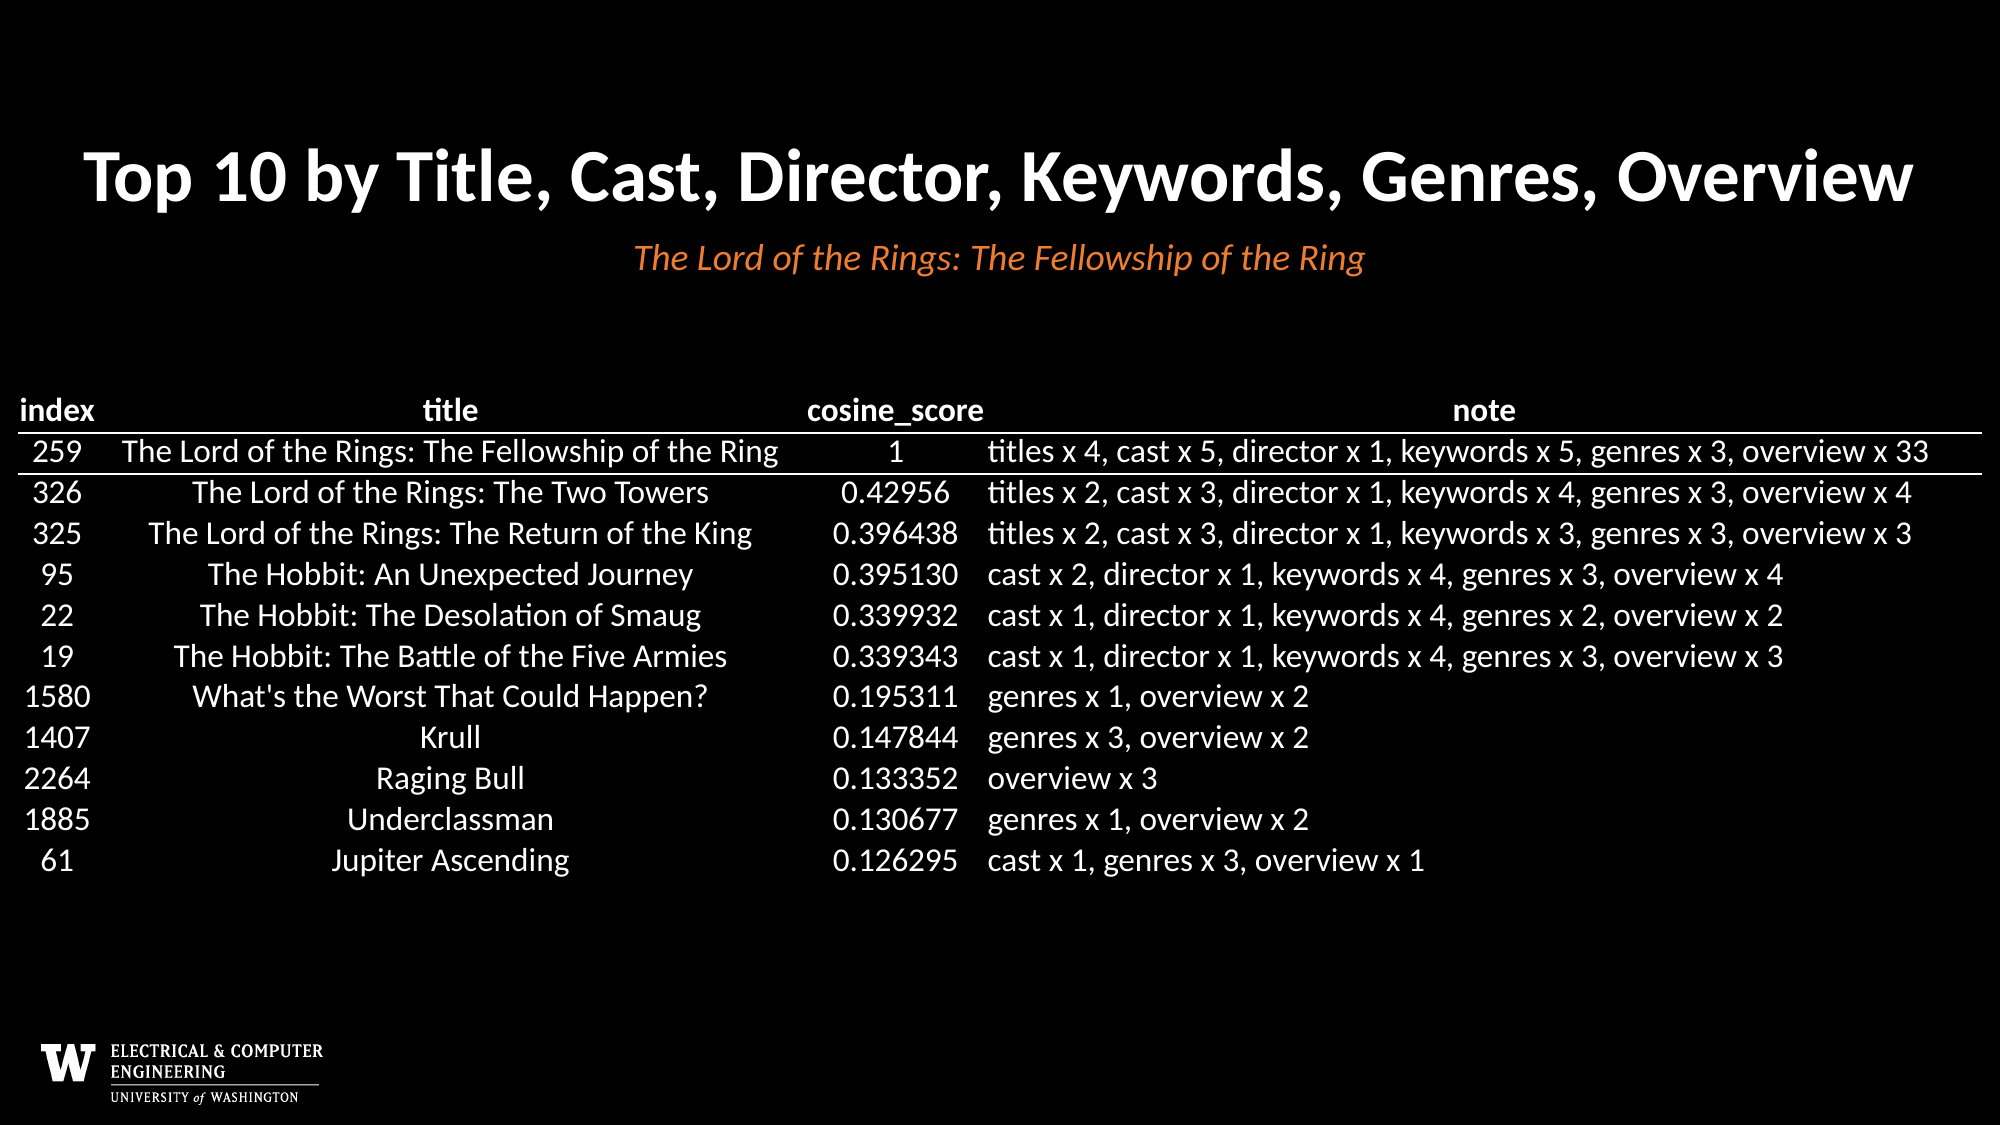

Top 10 by Title, Cast, Director, Keywords, Genres, Overview
The Lord of the Rings: The Fellowship of the Ring
| index | title | cosine\_score | note |
| --- | --- | --- | --- |
| 259 | The Lord of the Rings: The Fellowship of the Ring | 1 | titles x 4, cast x 5, director x 1, keywords x 5, genres x 3, overview x 33 |
| 326 | The Lord of the Rings: The Two Towers | 0.42956 | titles x 2, cast x 3, director x 1, keywords x 4, genres x 3, overview x 4 |
| 325 | The Lord of the Rings: The Return of the King | 0.396438 | titles x 2, cast x 3, director x 1, keywords x 3, genres x 3, overview x 3 |
| 95 | The Hobbit: An Unexpected Journey | 0.395130 | cast x 2, director x 1, keywords x 4, genres x 3, overview x 4 |
| 22 | The Hobbit: The Desolation of Smaug | 0.339932 | cast x 1, director x 1, keywords x 4, genres x 2, overview x 2 |
| 19 | The Hobbit: The Battle of the Five Armies | 0.339343 | cast x 1, director x 1, keywords x 4, genres x 3, overview x 3 |
| 1580 | What's the Worst That Could Happen? | 0.195311 | genres x 1, overview x 2 |
| 1407 | Krull | 0.147844 | genres x 3, overview x 2 |
| 2264 | Raging Bull | 0.133352 | overview x 3 |
| 1885 | Underclassman | 0.130677 | genres x 1, overview x 2 |
| 61 | Jupiter Ascending | 0.126295 | cast x 1, genres x 3, overview x 1 |